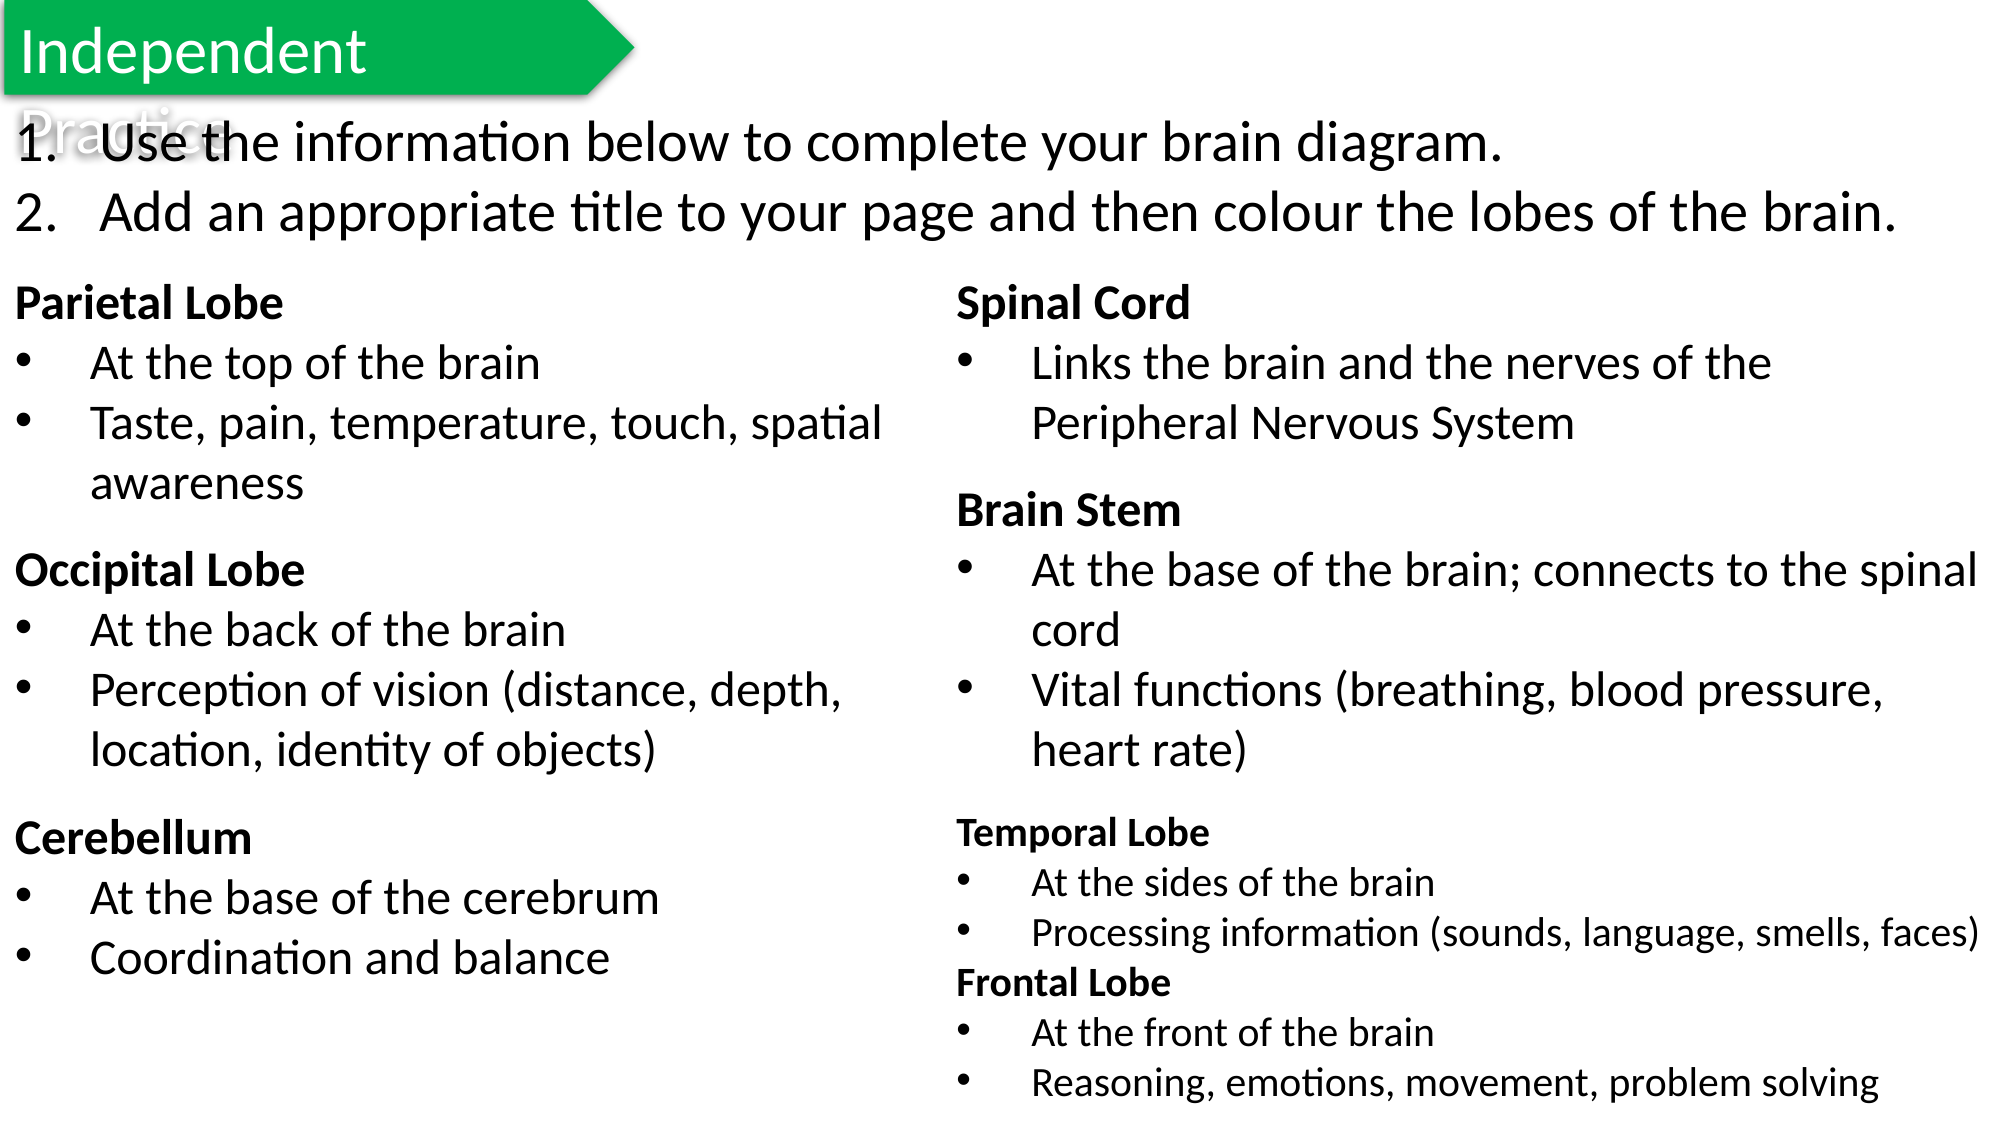

Independent Practice
Use the information below to complete your brain diagram.
Add an appropriate title to your page and then colour the lobes of the brain.
Parietal Lobe
At the top of the brain
Taste, pain, temperature, touch, spatial awareness

Occipital Lobe
At the back of the brain
Perception of vision (distance, depth, location, identity of objects)

Cerebellum
At the base of the cerebrum
Coordination and balance
Spinal Cord
Links the brain and the nerves of the Peripheral Nervous System

Brain Stem
At the base of the brain; connects to the spinal cord
Vital functions (breathing, blood pressure, heart rate)

Temporal Lobe
At the sides of the brain
Processing information (sounds, language, smells, faces)
Frontal Lobe
At the front of the brain
Reasoning, emotions, movement, problem solving
Marigold
Trumpet Vine